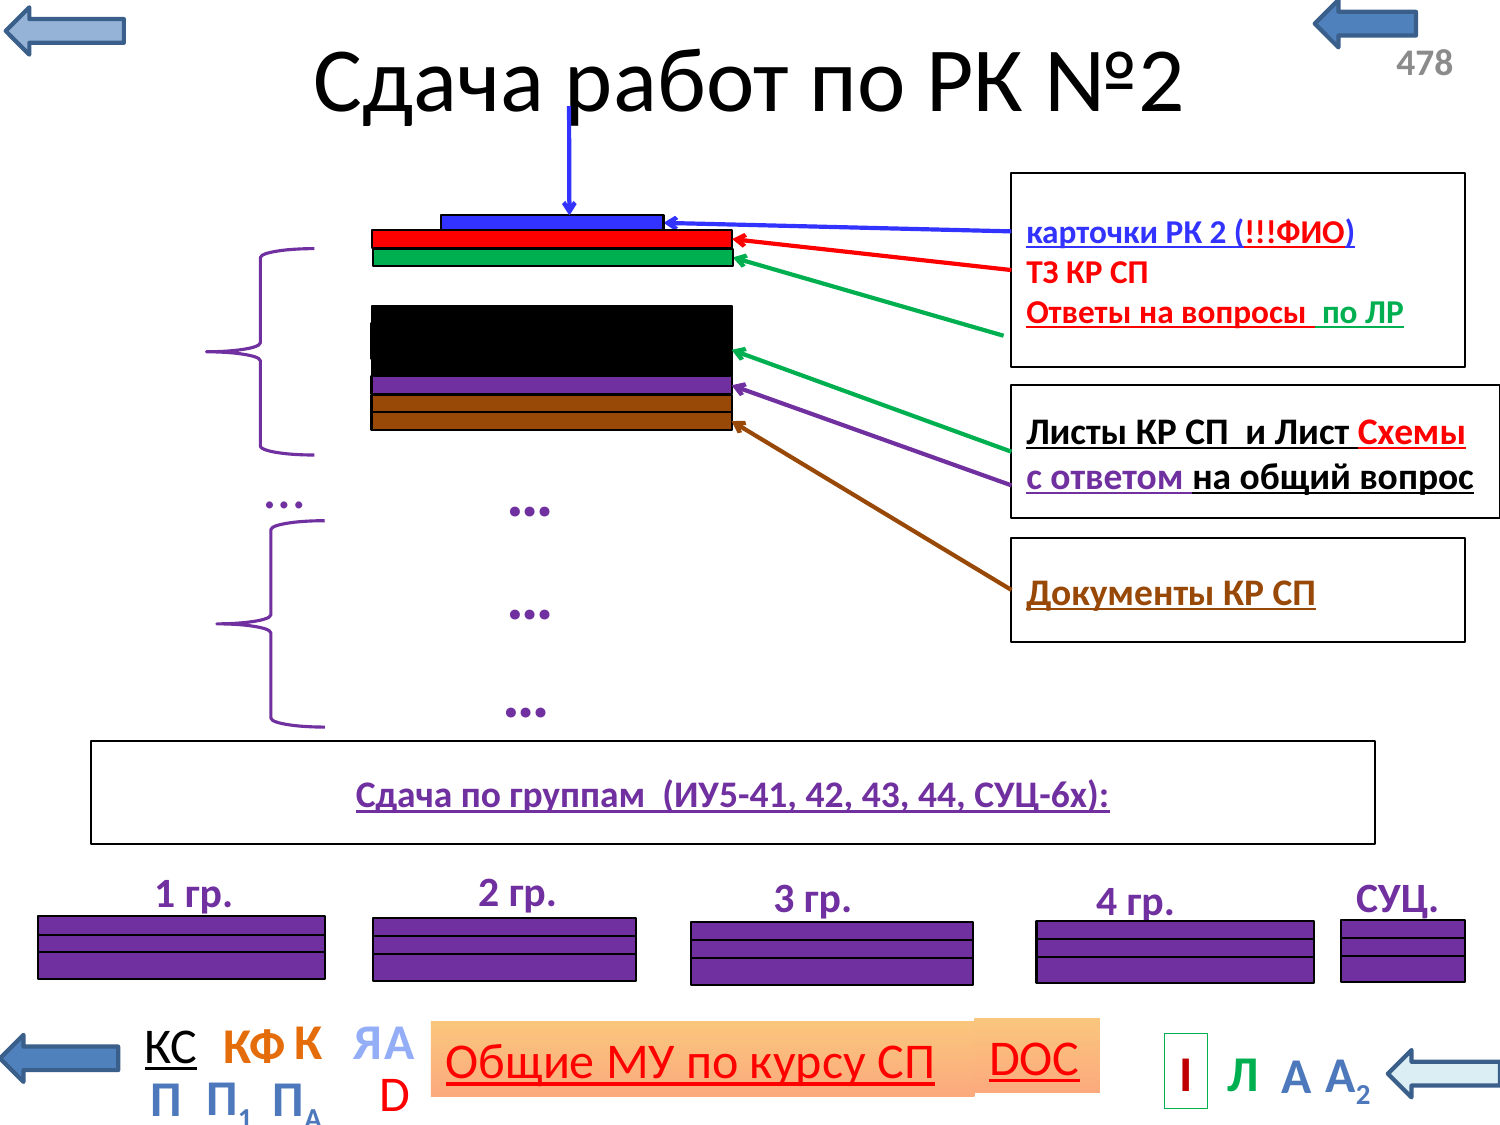

# Сдача работ по РК №2
карточки РК 2 (!!!ФИО)
ТЗ КР СП
Ответы на вопросы  по ЛР

Листы КР СП  и Лист Схемы с ответом на общий вопрос

…
…

Документы КР СП
…
…
Сдача по группам  (ИУ5-41, 42, 43, 44, СУЦ-6х):
2 гр.
1 гр.
3 гр.
СУЦ.
4 гр.